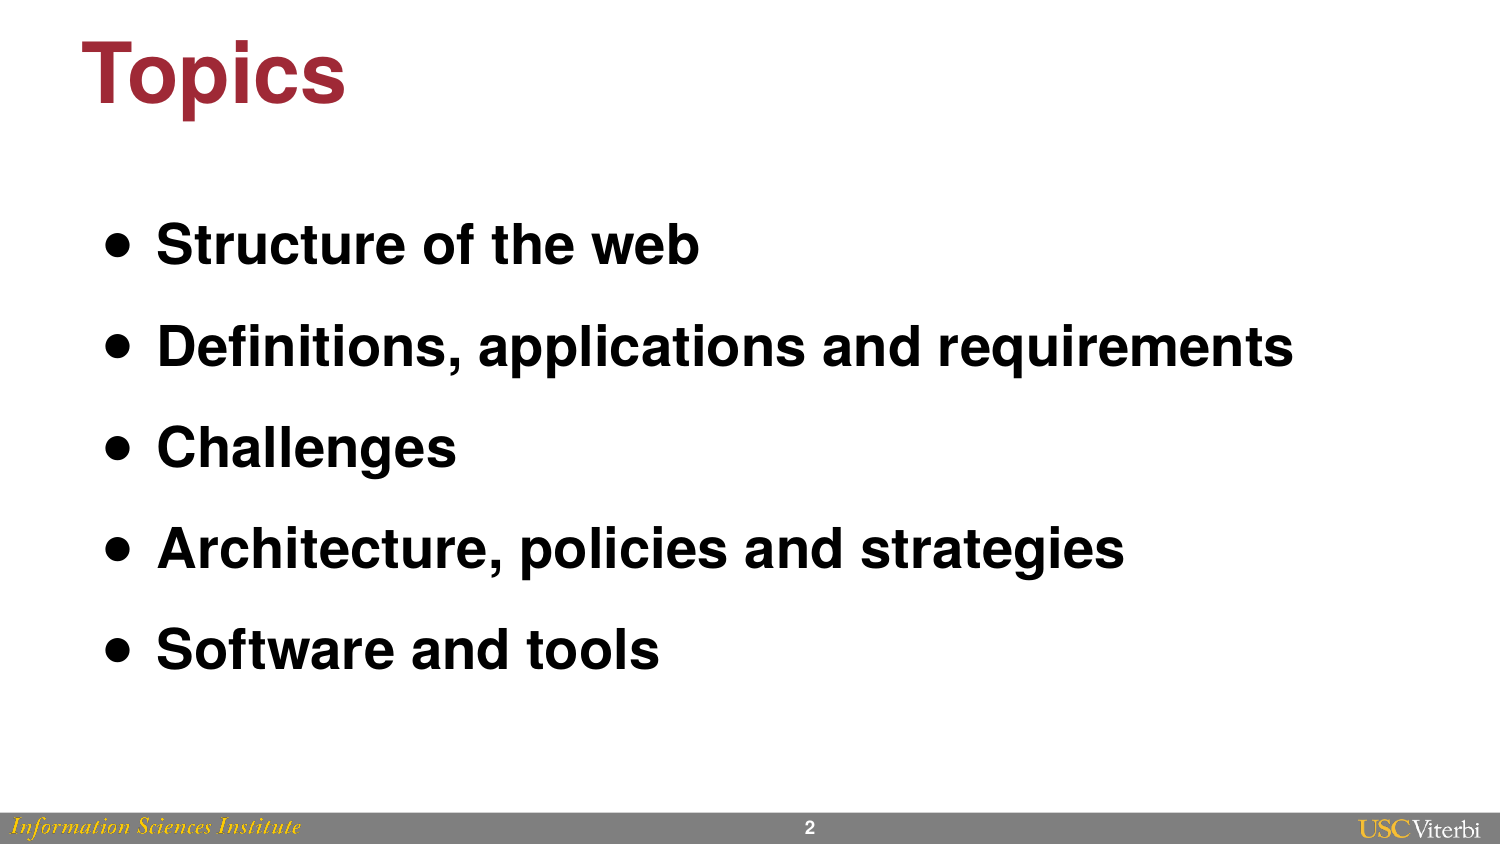

# Topics
Structure of the web
Definitions, applications and requirements
Challenges
Architecture, policies and strategies
Software and tools
2